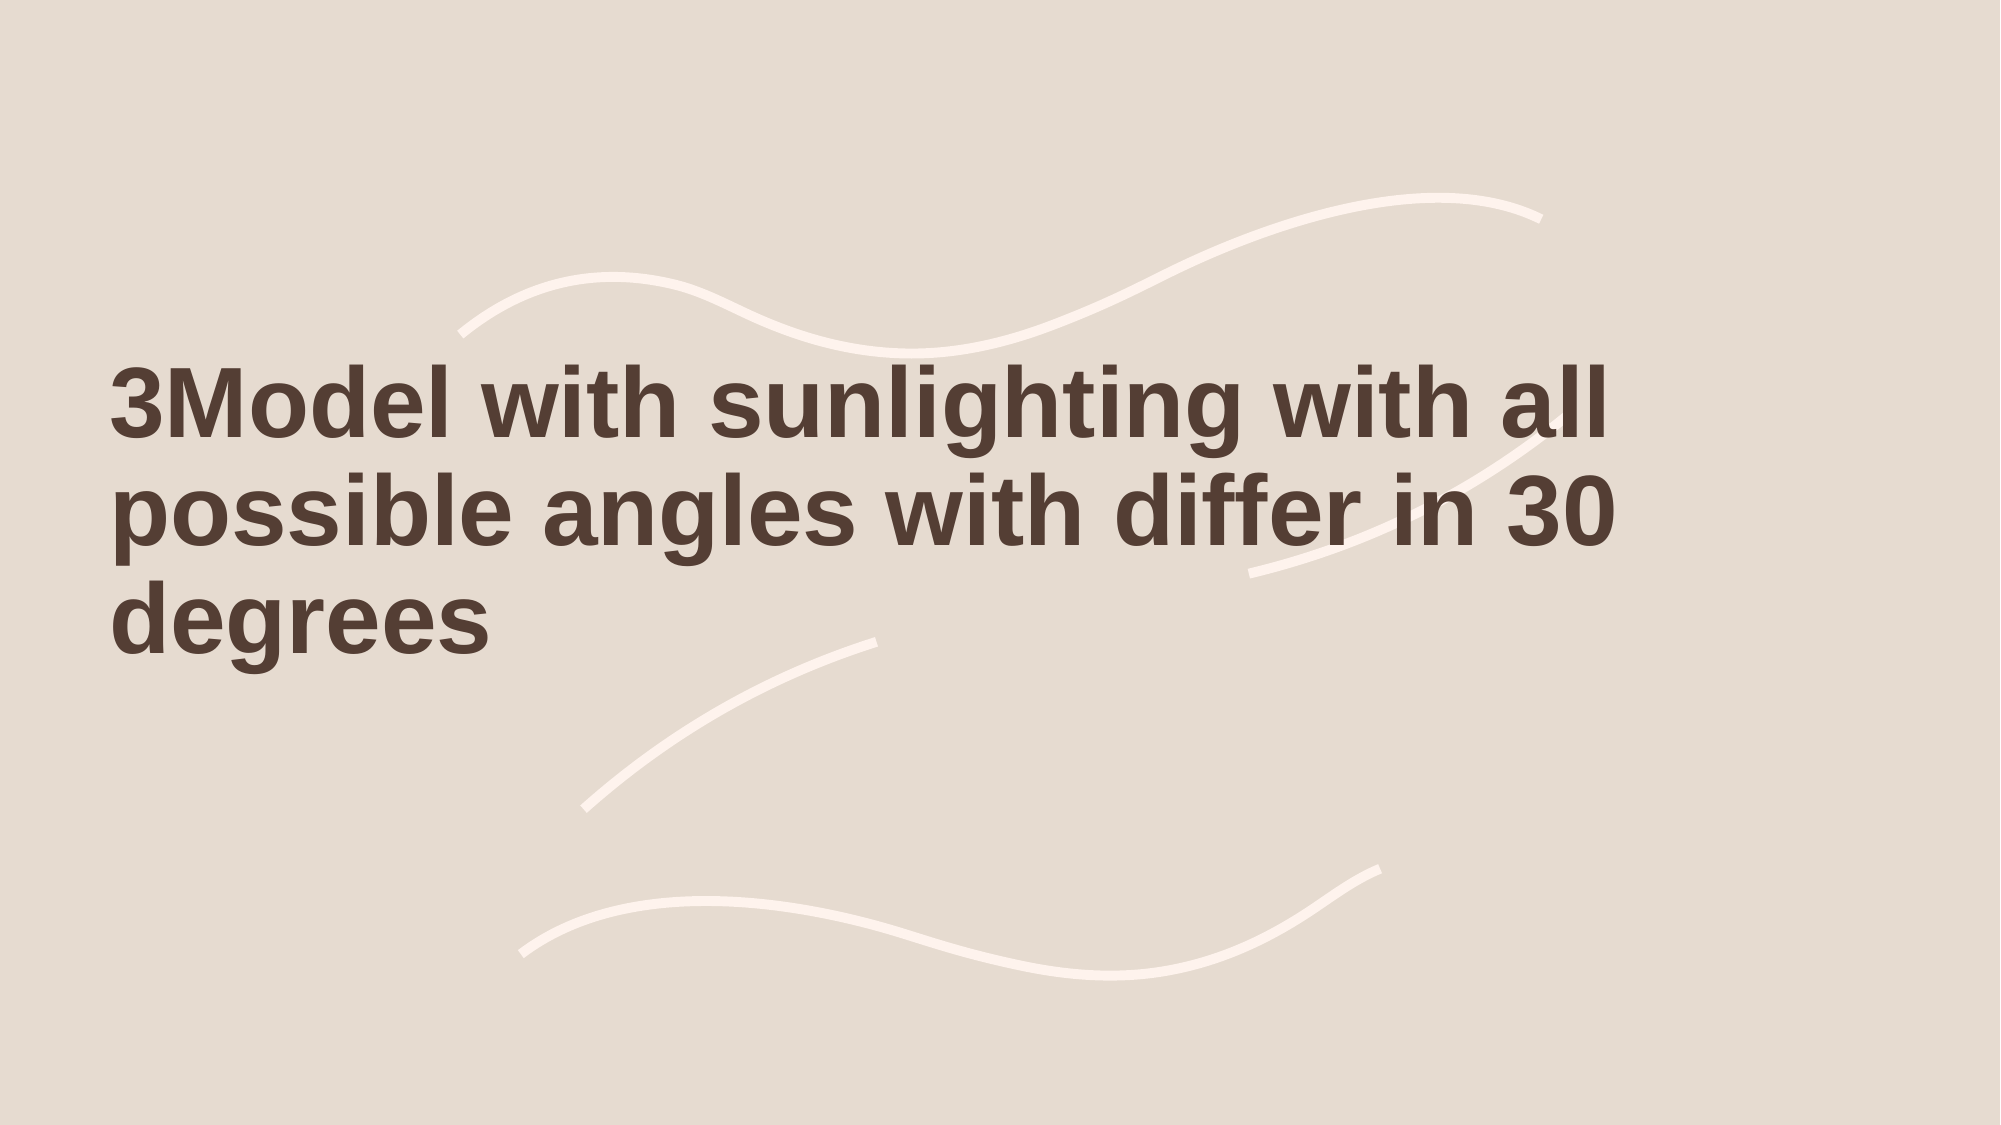

# 3Model with sunlighting with all possible angles with differ in 30 degrees